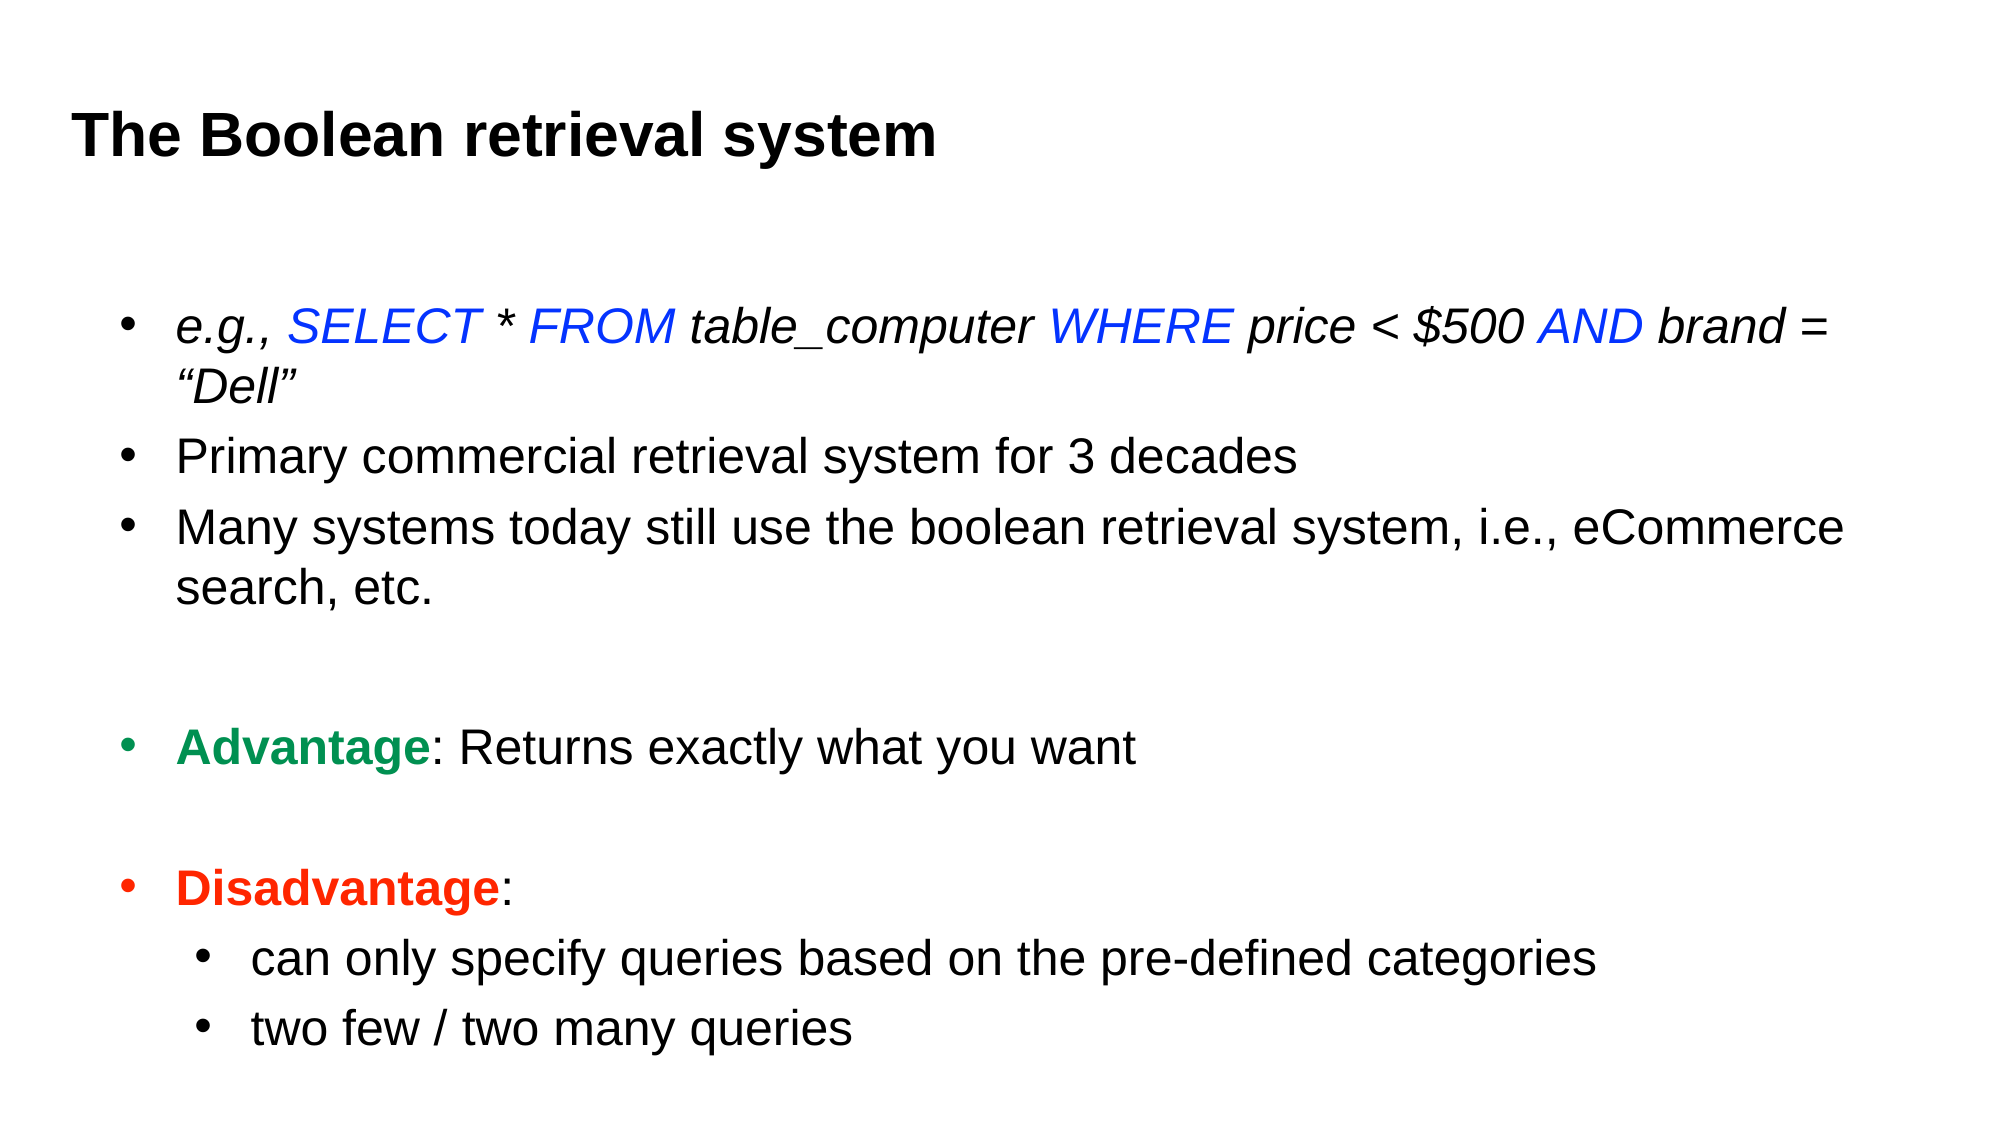

The Boolean retrieval system
e.g., SELECT * FROM table_computer WHERE price < $500 AND brand = “Dell”
Primary commercial retrieval system for 3 decades
Many systems today still use the boolean retrieval system, i.e., eCommerce search, etc.

Advantage: Returns exactly what you want

Disadvantage:
can only specify queries based on the pre-defined categories
two few / two many queries
20